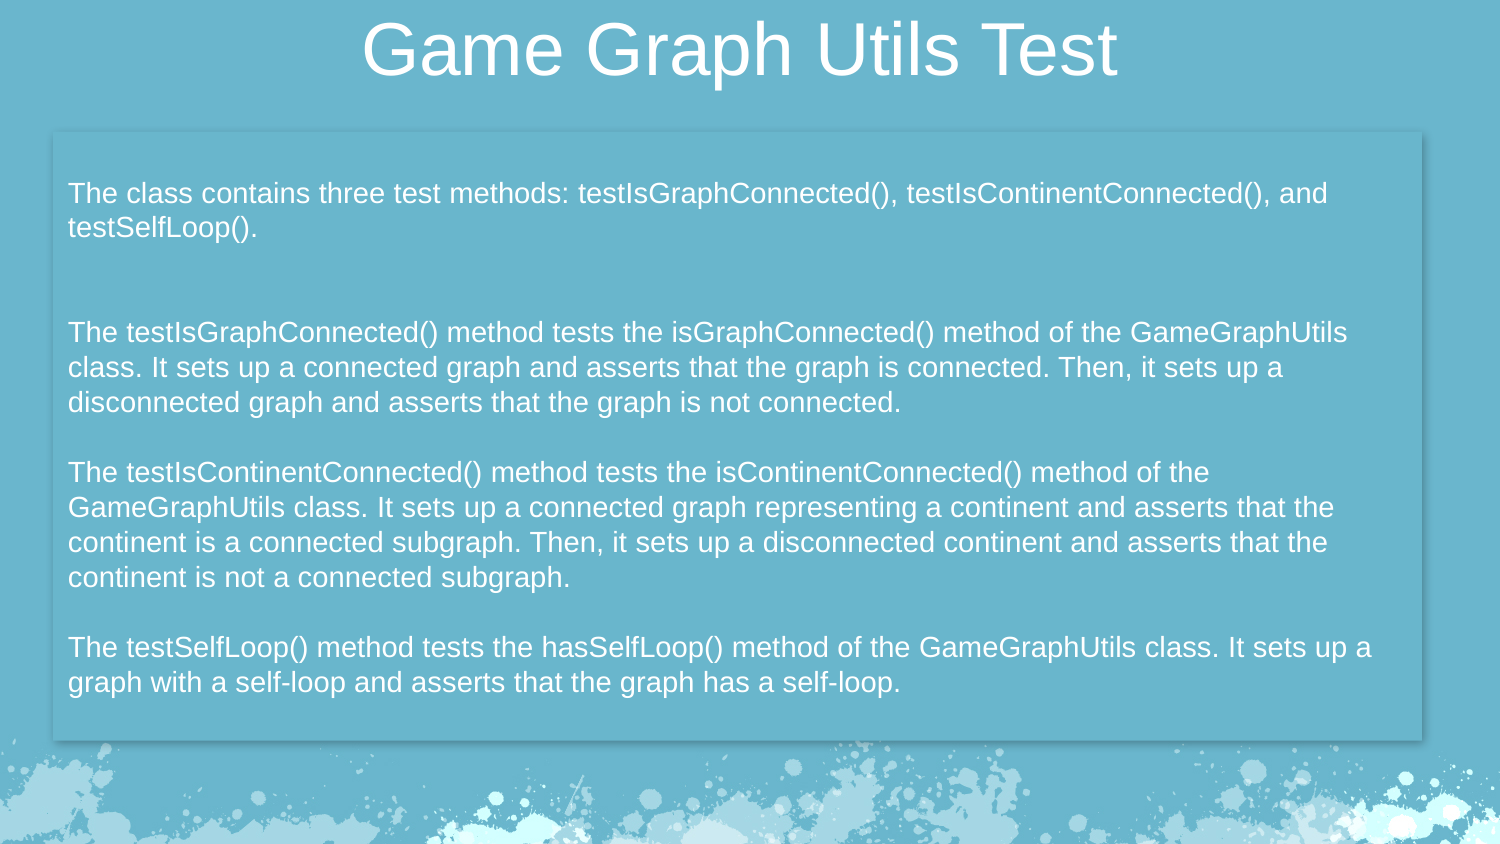

Game Graph Utils Test

The class contains three test methods: testIsGraphConnected(), testIsContinentConnected(), and testSelfLoop().

The testIsGraphConnected() method tests the isGraphConnected() method of the GameGraphUtils class. It sets up a connected graph and asserts that the graph is connected. Then, it sets up a disconnected graph and asserts that the graph is not connected.

The testIsContinentConnected() method tests the isContinentConnected() method of the GameGraphUtils class. It sets up a connected graph representing a continent and asserts that the continent is a connected subgraph. Then, it sets up a disconnected continent and asserts that the continent is not a connected subgraph.

The testSelfLoop() method tests the hasSelfLoop() method of the GameGraphUtils class. It sets up a graph with a self-loop and asserts that the graph has a self-loop.